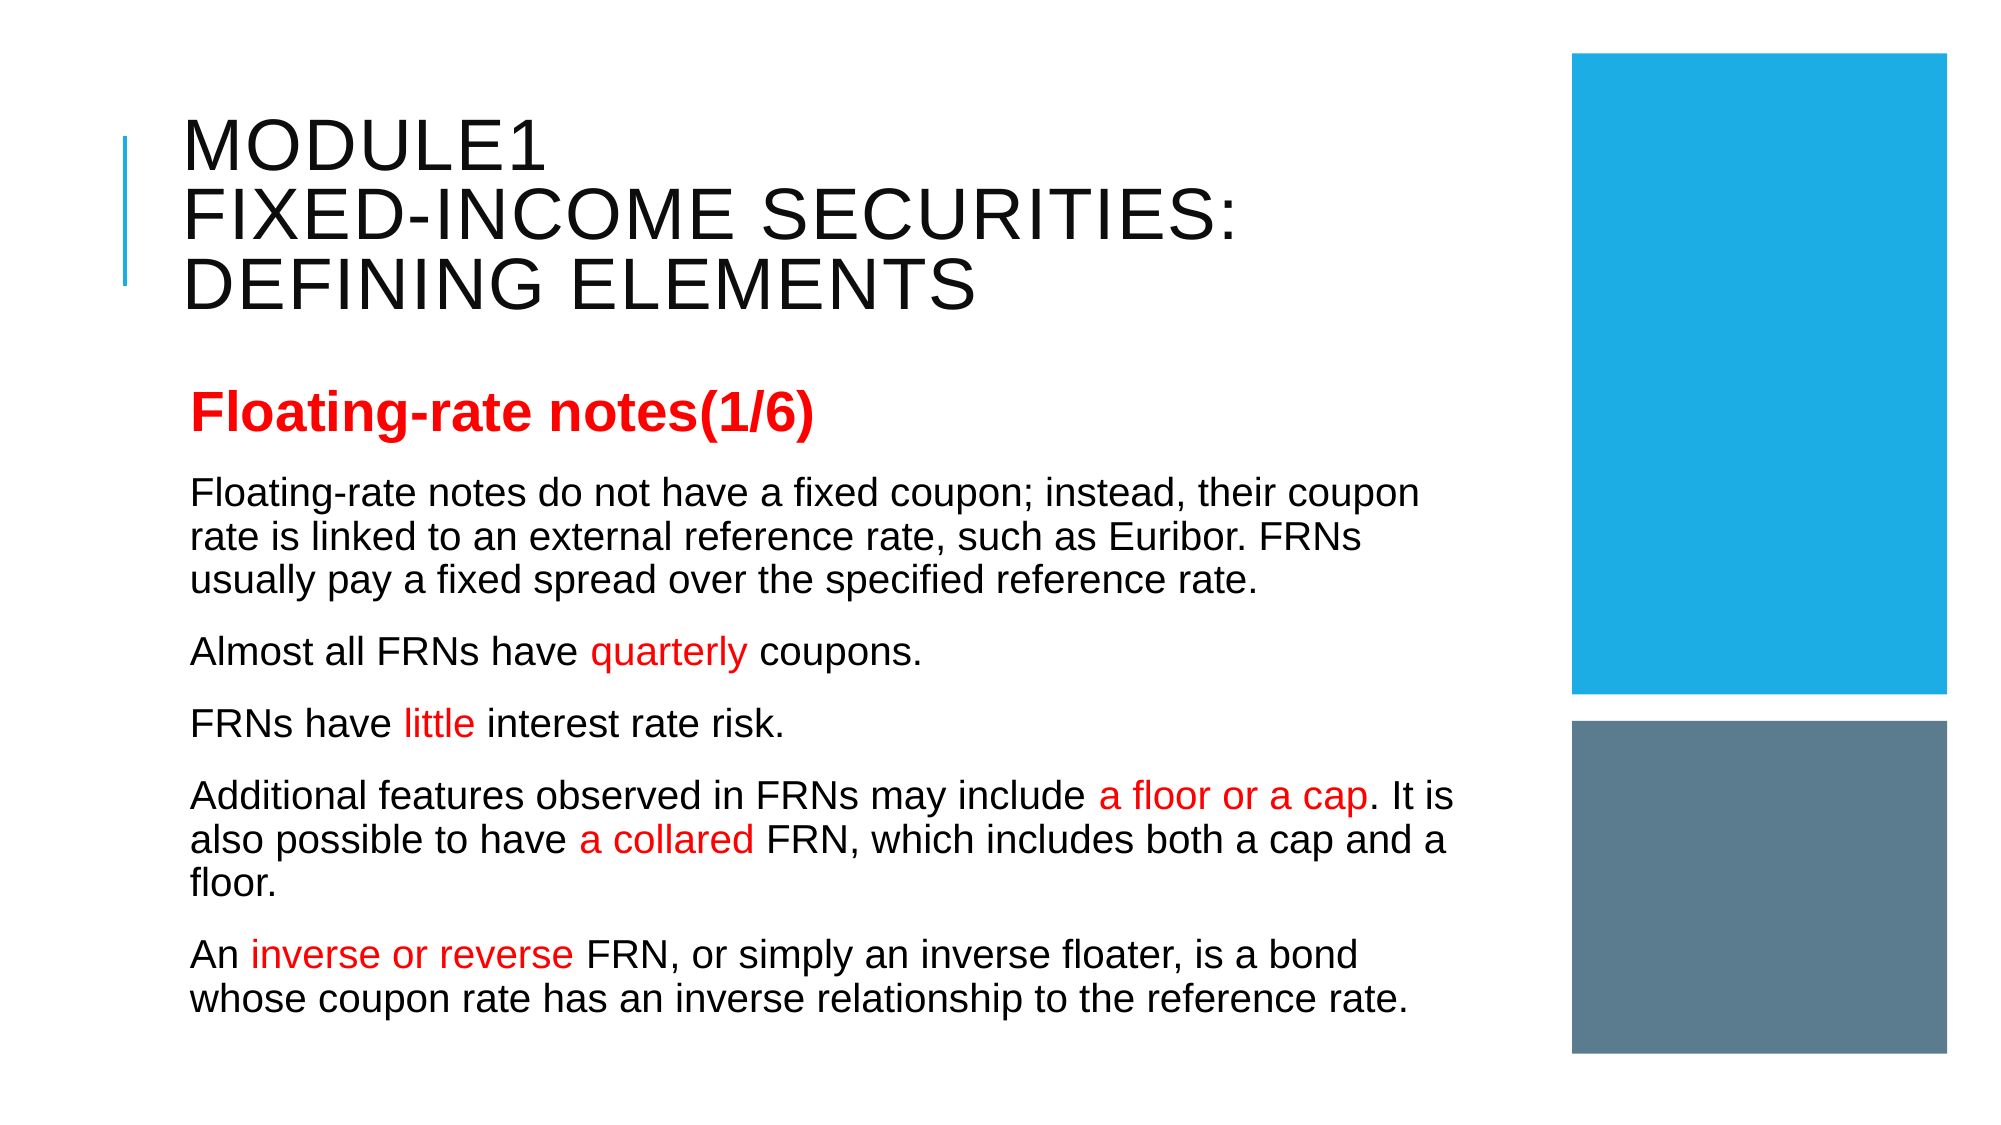

# Module1 Fixed-Income Securities: Defining Elements
Floating-rate notes(1/6)
Floating-rate notes do not have a fixed coupon; instead, their coupon rate is linked to an external reference rate, such as Euribor. FRNs usually pay a fixed spread over the specified reference rate.
Almost all FRNs have quarterly coupons.
FRNs have little interest rate risk.
Additional features observed in FRNs may include a floor or a cap. It is also possible to have a collared FRN, which includes both a cap and a floor.
An inverse or reverse FRN, or simply an inverse floater, is a bond whose coupon rate has an inverse relationship to the reference rate.